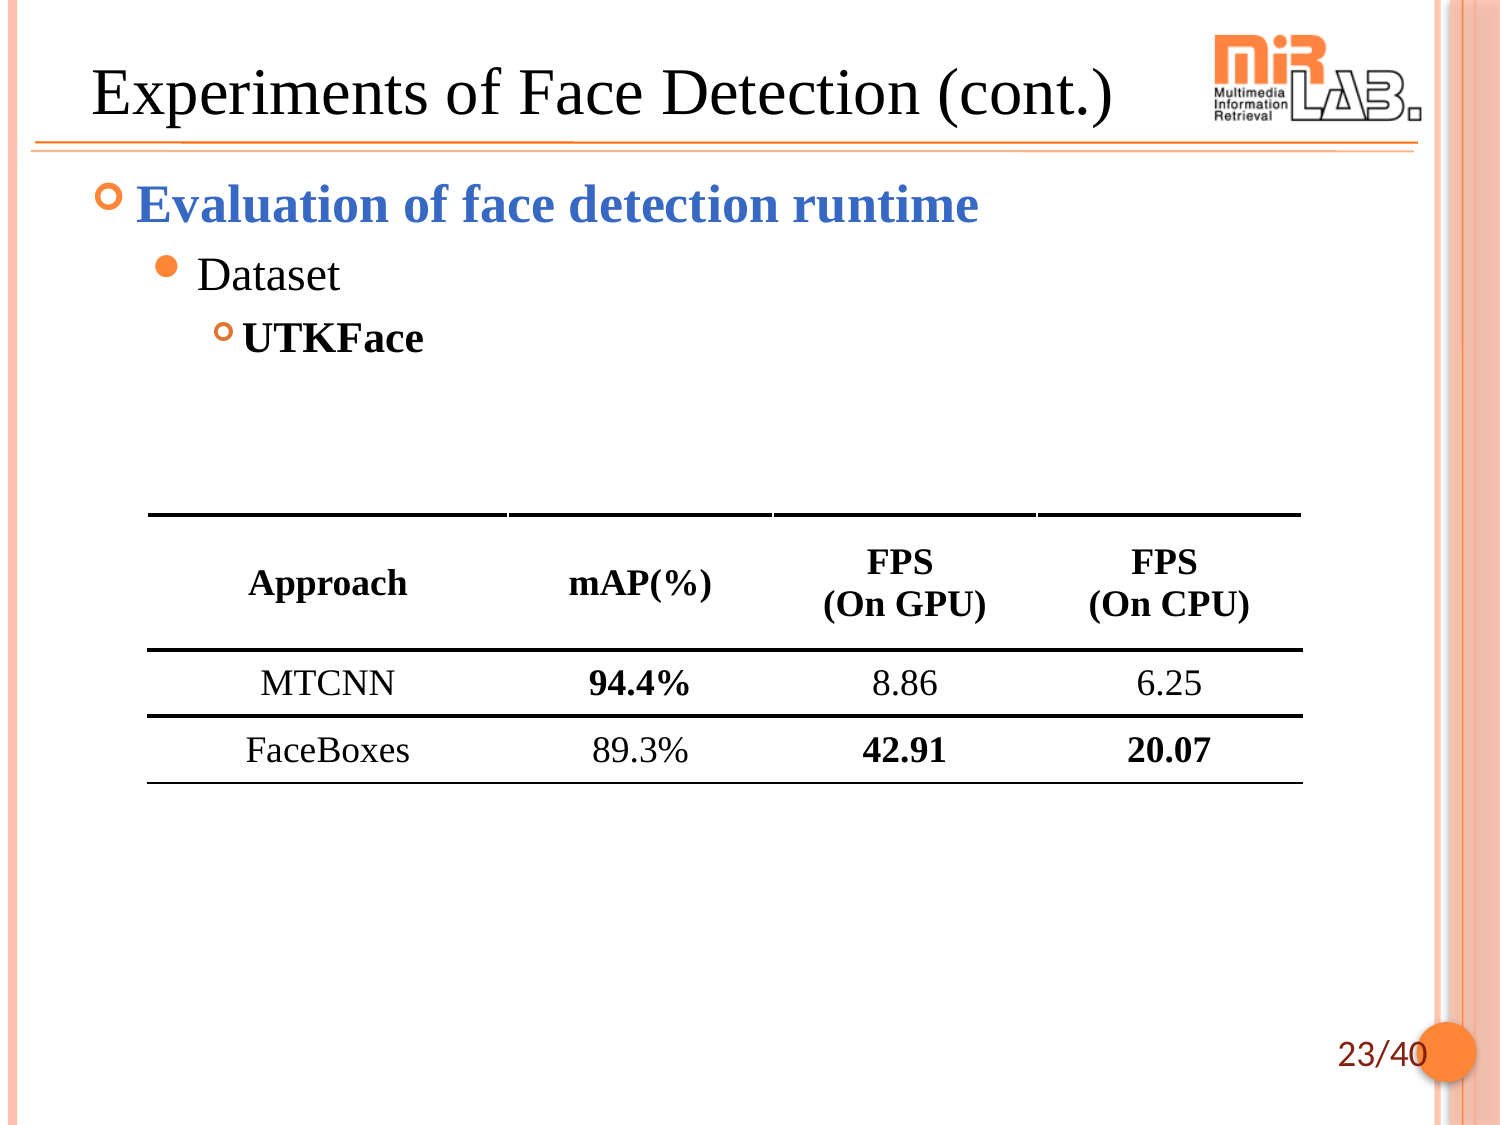

# Experiments of Face Detection (cont.)
Evaluation of face detection runtime
Dataset
UTKFace

| Approach | mAP(%) | FPS (On GPU) | FPS (On CPU) |
| --- | --- | --- | --- |
| MTCNN | 94.4% | 8.86 | 6.25 |
| FaceBoxes | 89.3% | 42.91 | 20.07 |